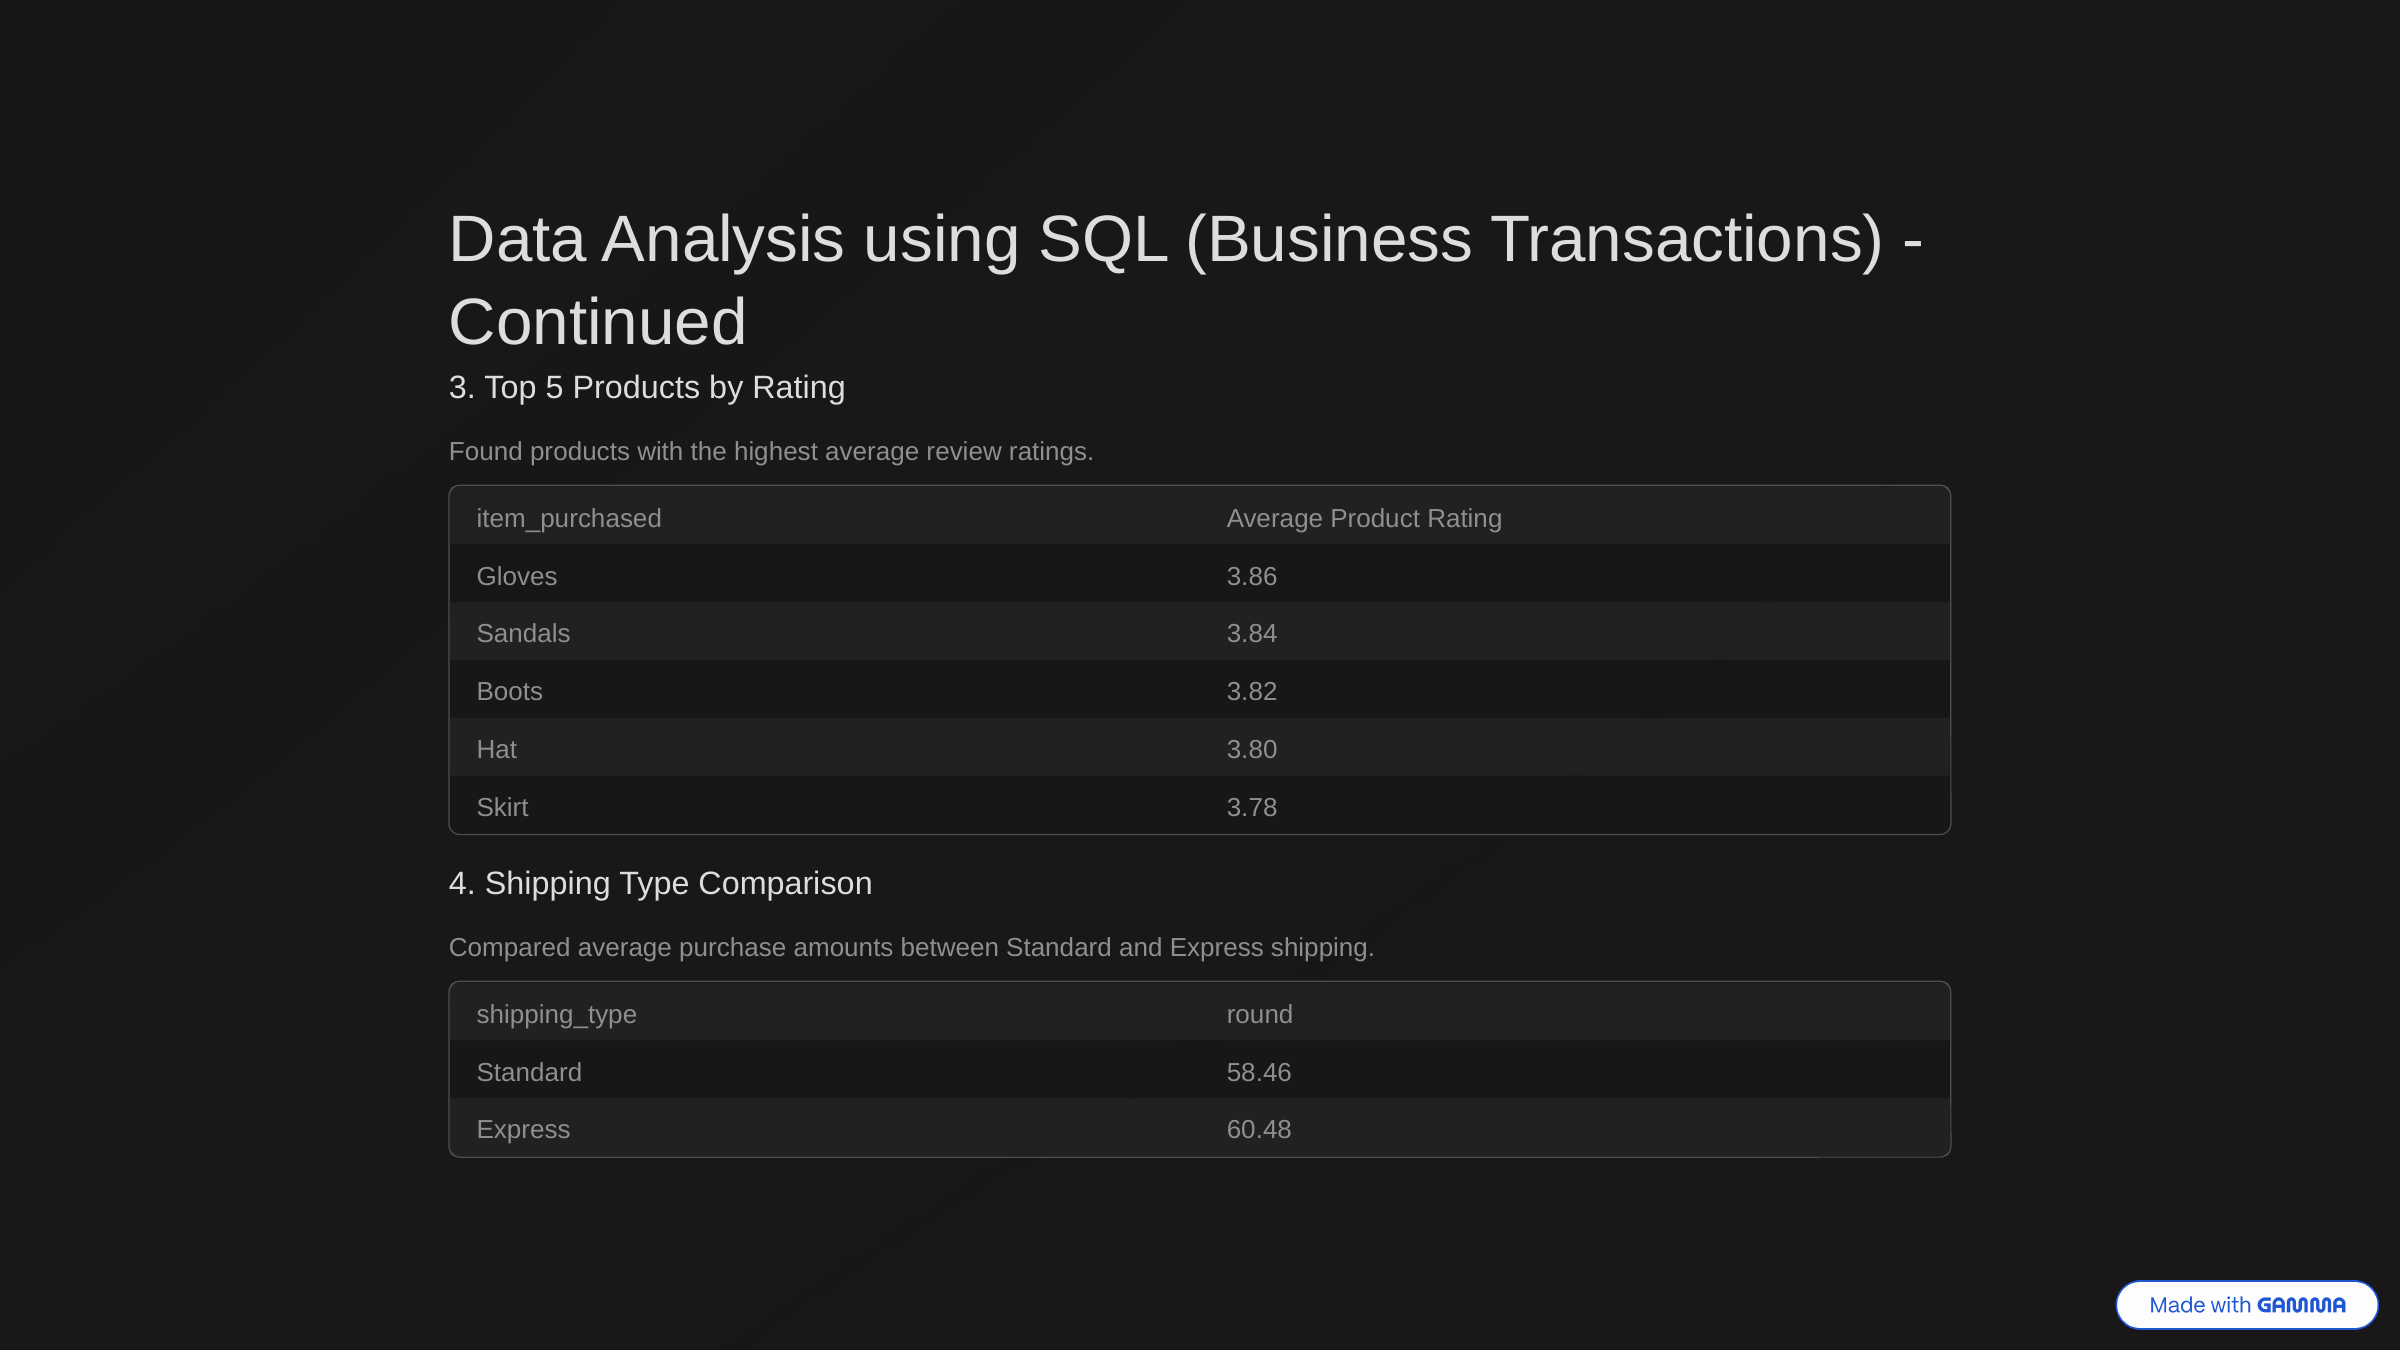

Data Analysis using SQL (Business Transactions) - Continued
3. Top 5 Products by Rating
Found products with the highest average review ratings.

item_purchased
Average Product Rating

Gloves
3.86

Sandals
3.84

Boots
3.82

Hat
3.80

Skirt
3.78
4. Shipping Type Comparison
Compared average purchase amounts between Standard and Express shipping.

shipping_type
round

Standard
58.46

Express
60.48